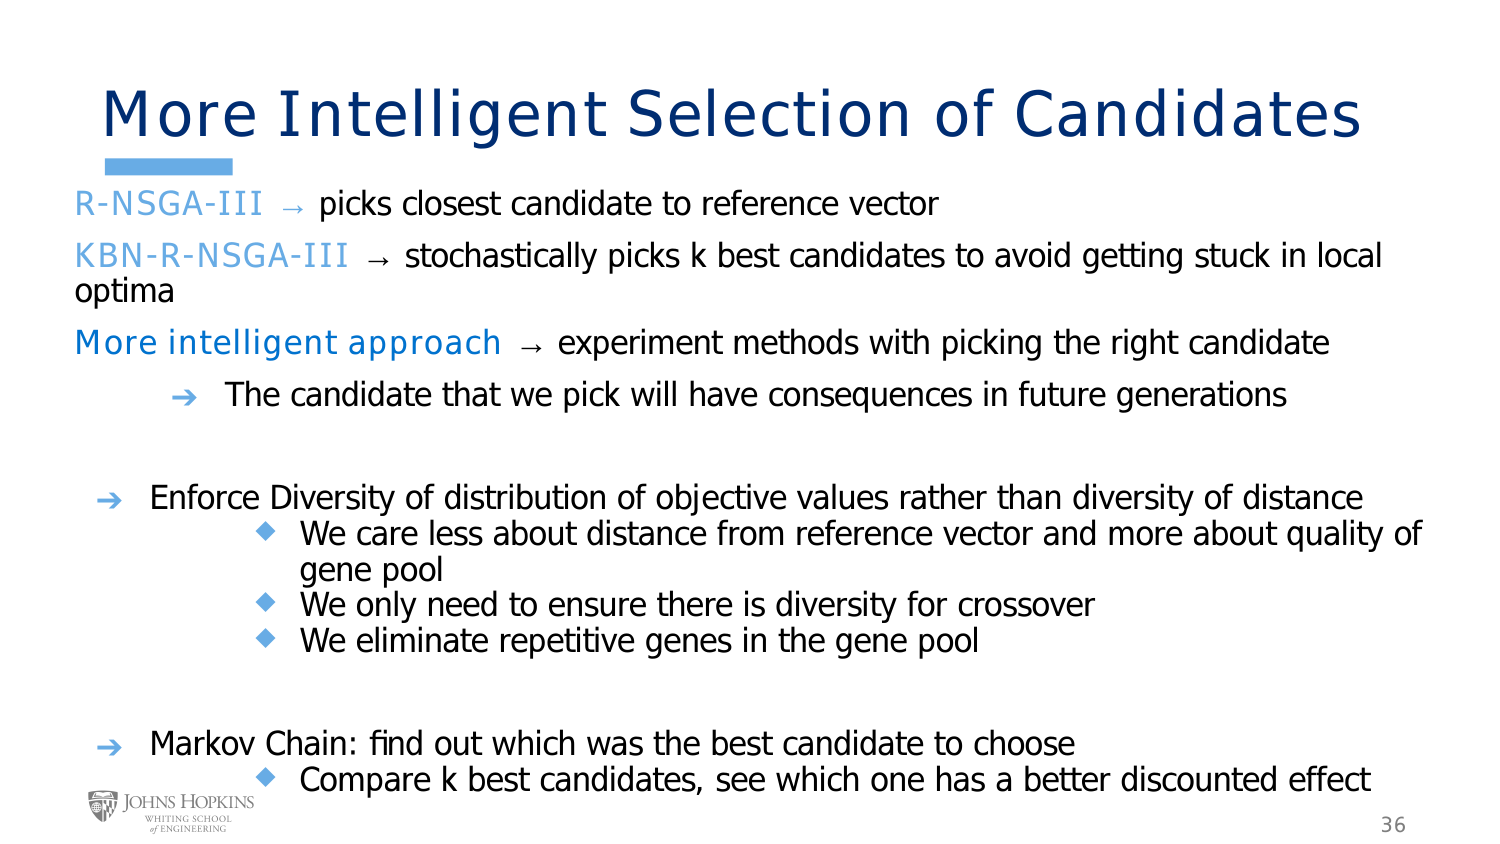

# More Intelligent Selection of Candidates
R-NSGA-III → picks closest candidate to reference vector
KBN-R-NSGA-III → stochastically picks k best candidates to avoid getting stuck in local optima
More intelligent approach → experiment methods with picking the right candidate
The candidate that we pick will have consequences in future generations

Enforce Diversity of distribution of objective values rather than diversity of distance
We care less about distance from reference vector and more about quality of gene pool
We only need to ensure there is diversity for crossover
We eliminate repetitive genes in the gene pool

Markov Chain: find out which was the best candidate to choose
Compare k best candidates, see which one has a better discounted effect